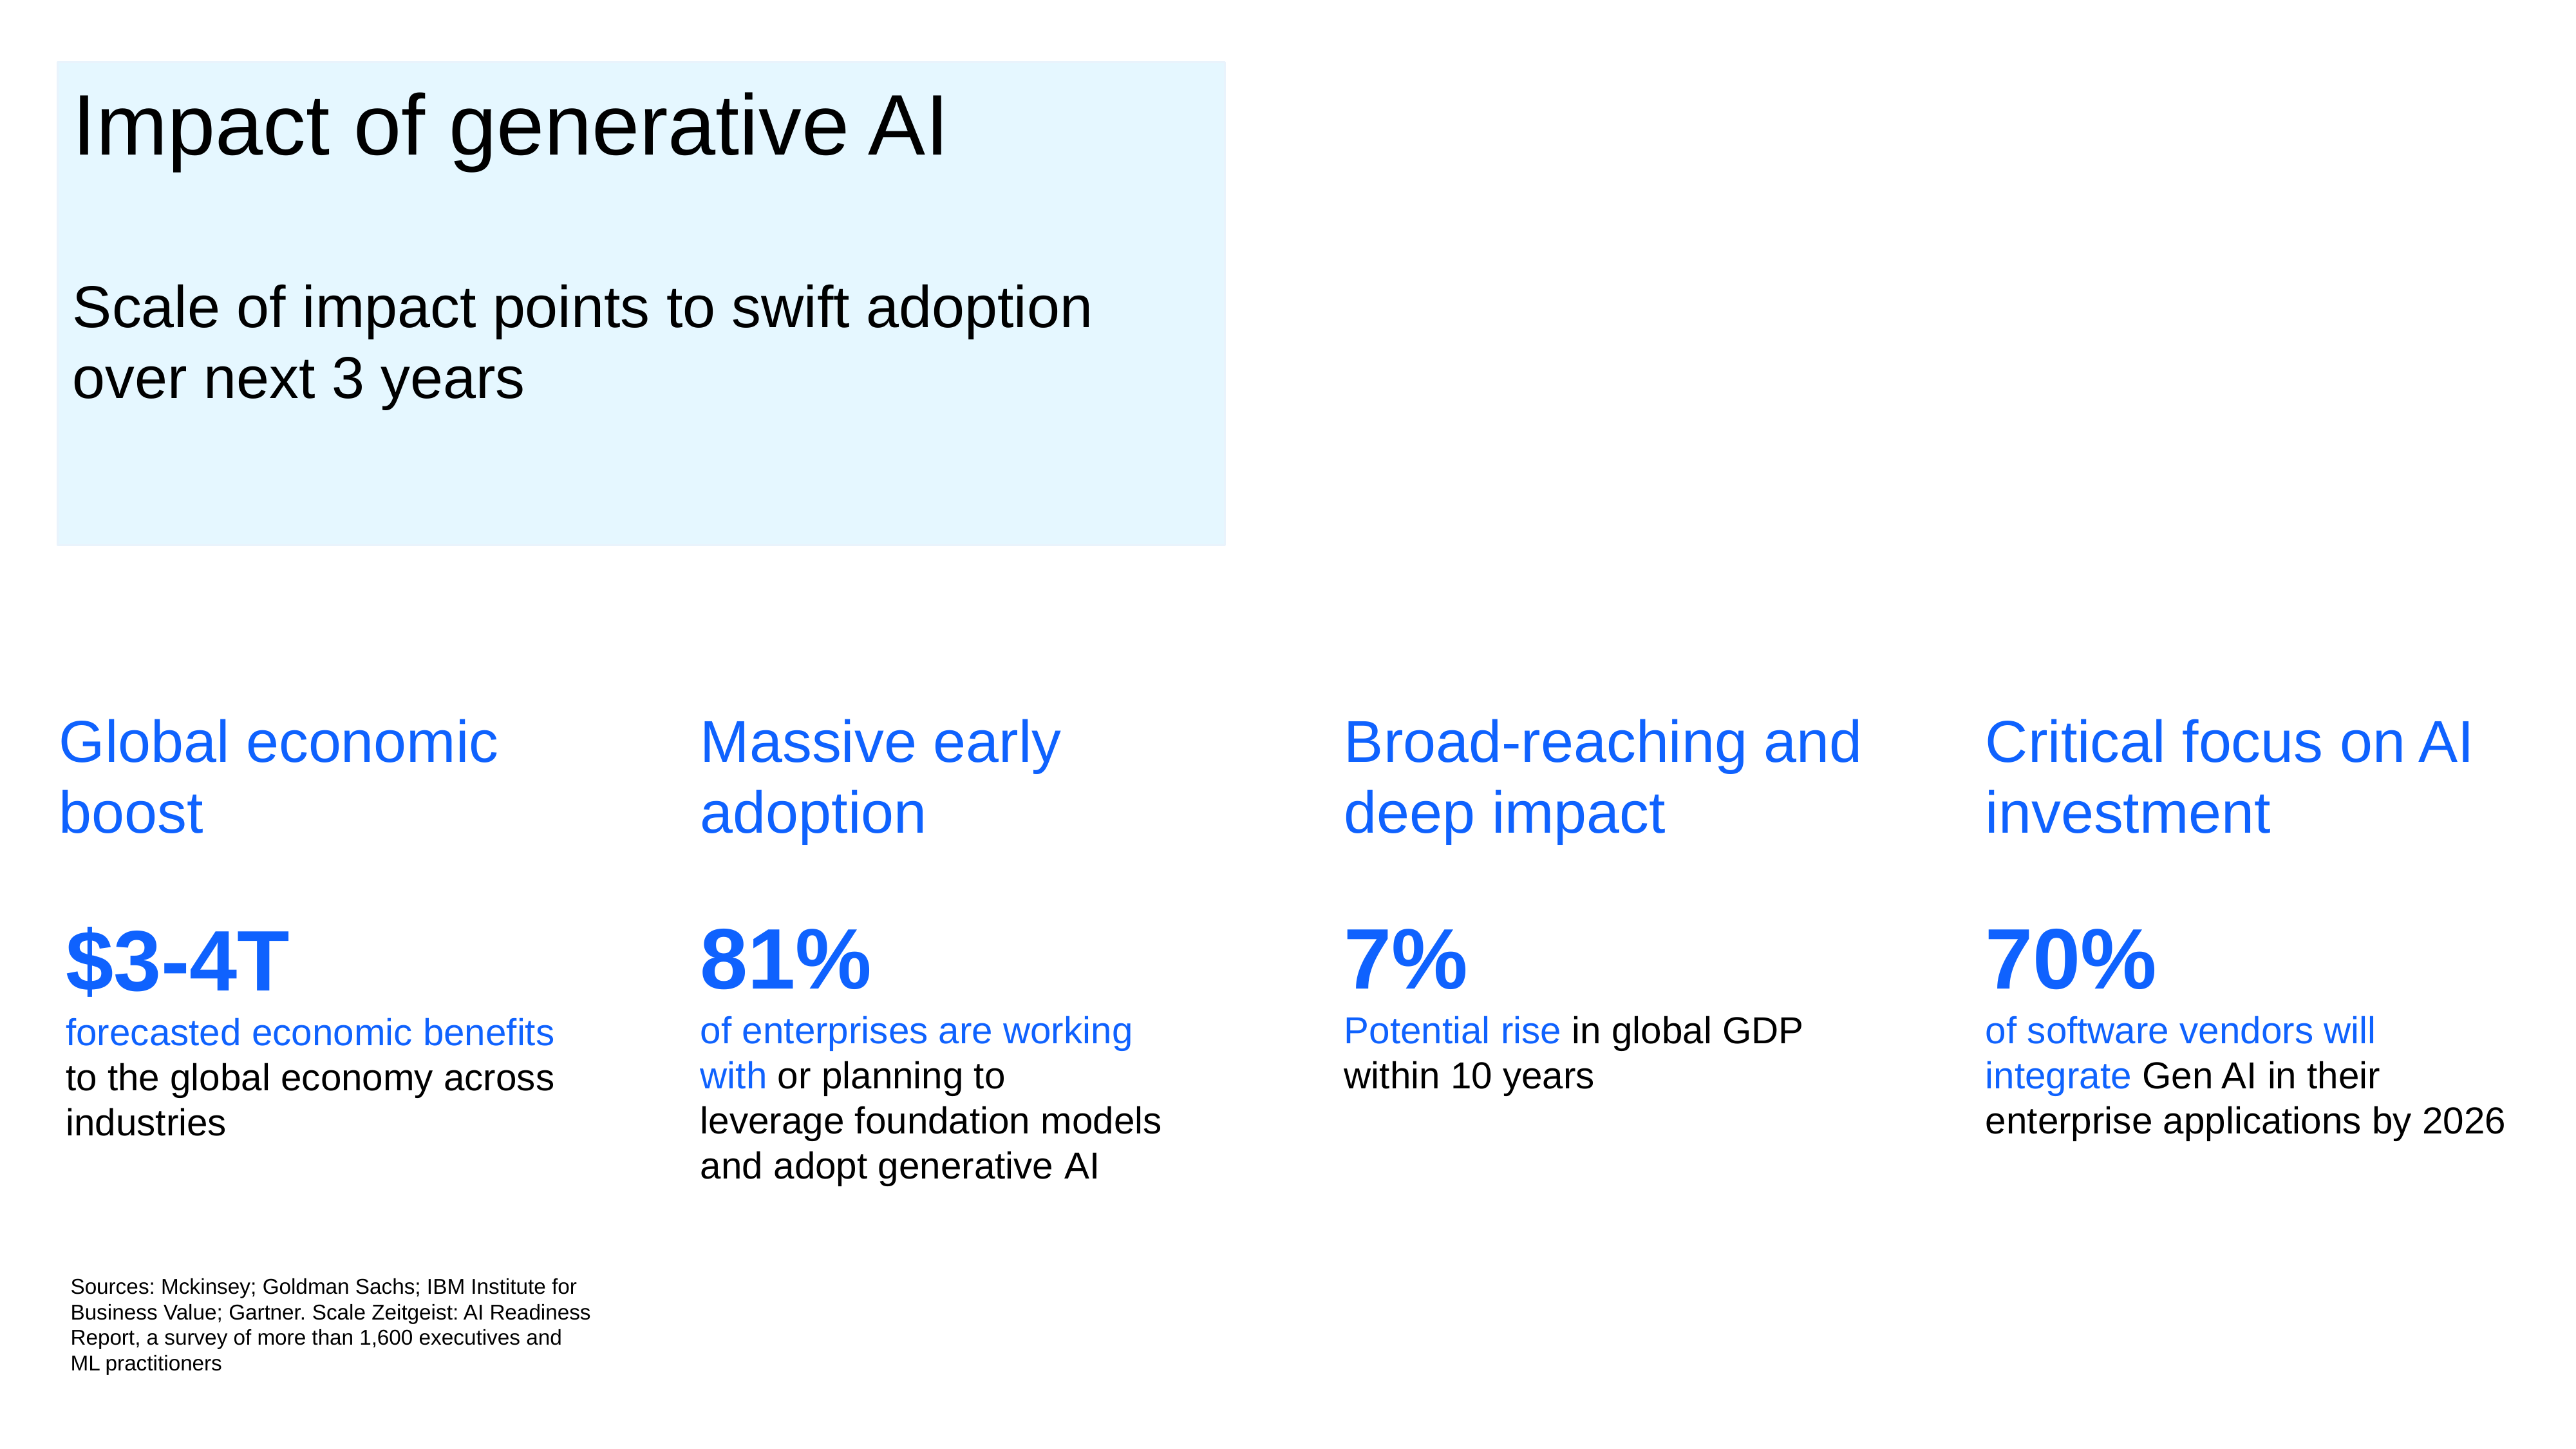

# Impact of generative AI Scale of impact points to swift adoption over next 3 years
Global economic boost

Massive early adoption

81%
of enterprises are working with or planning to leverage foundation models
and adopt generative AI

Broad-reaching and deep impact

7%
Potential rise in global GDP within 10 years

Critical focus on AI investment

70%
of software vendors will integrate Gen AI in their enterprise applications by 2026

$3-4T
forecasted economic benefits to the global economy across industries

Sources: Mckinsey; Goldman Sachs; IBM Institute for Business Value; Gartner. Scale Zeitgeist: AI Readiness Report, a survey of more than 1,600 executives and ML practitioners